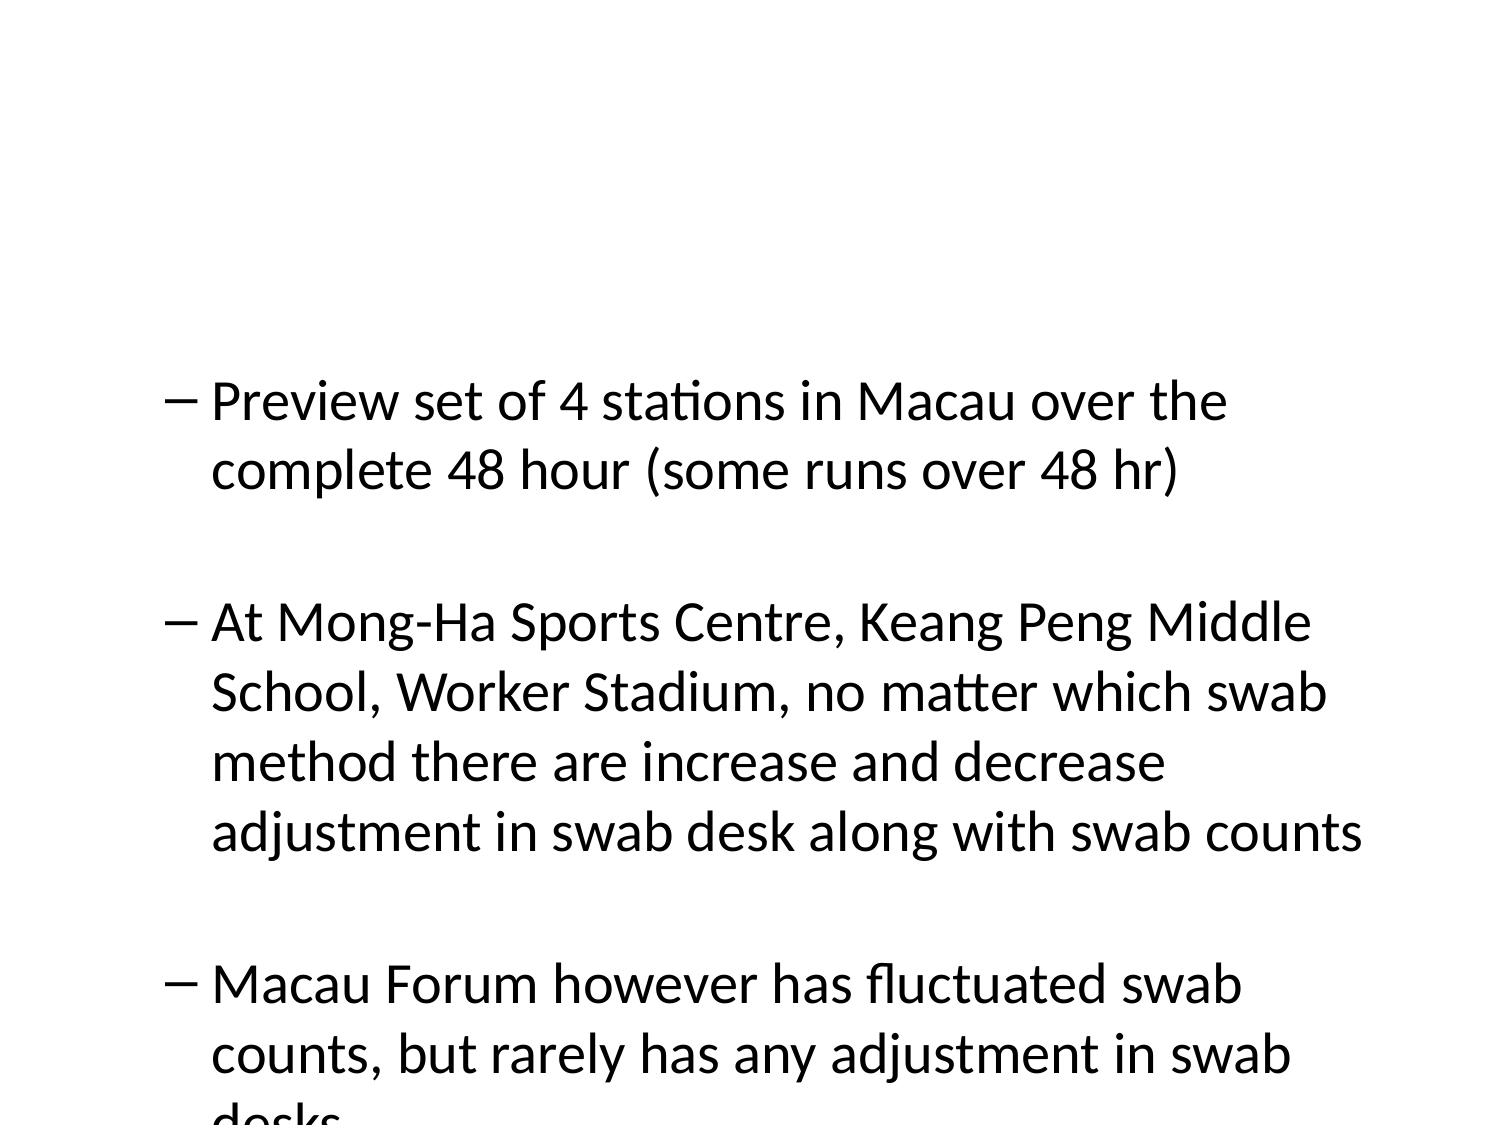

Preview set of 4 stations in Macau over the complete 48 hour (some runs over 48 hr)
At Mong-Ha Sports Centre, Keang Peng Middle School, Worker Stadium, no matter which swab method there are increase and decrease adjustment in swab desk along with swab counts
Macau Forum however has fluctuated swab counts, but rarely has any adjustment in swab desks